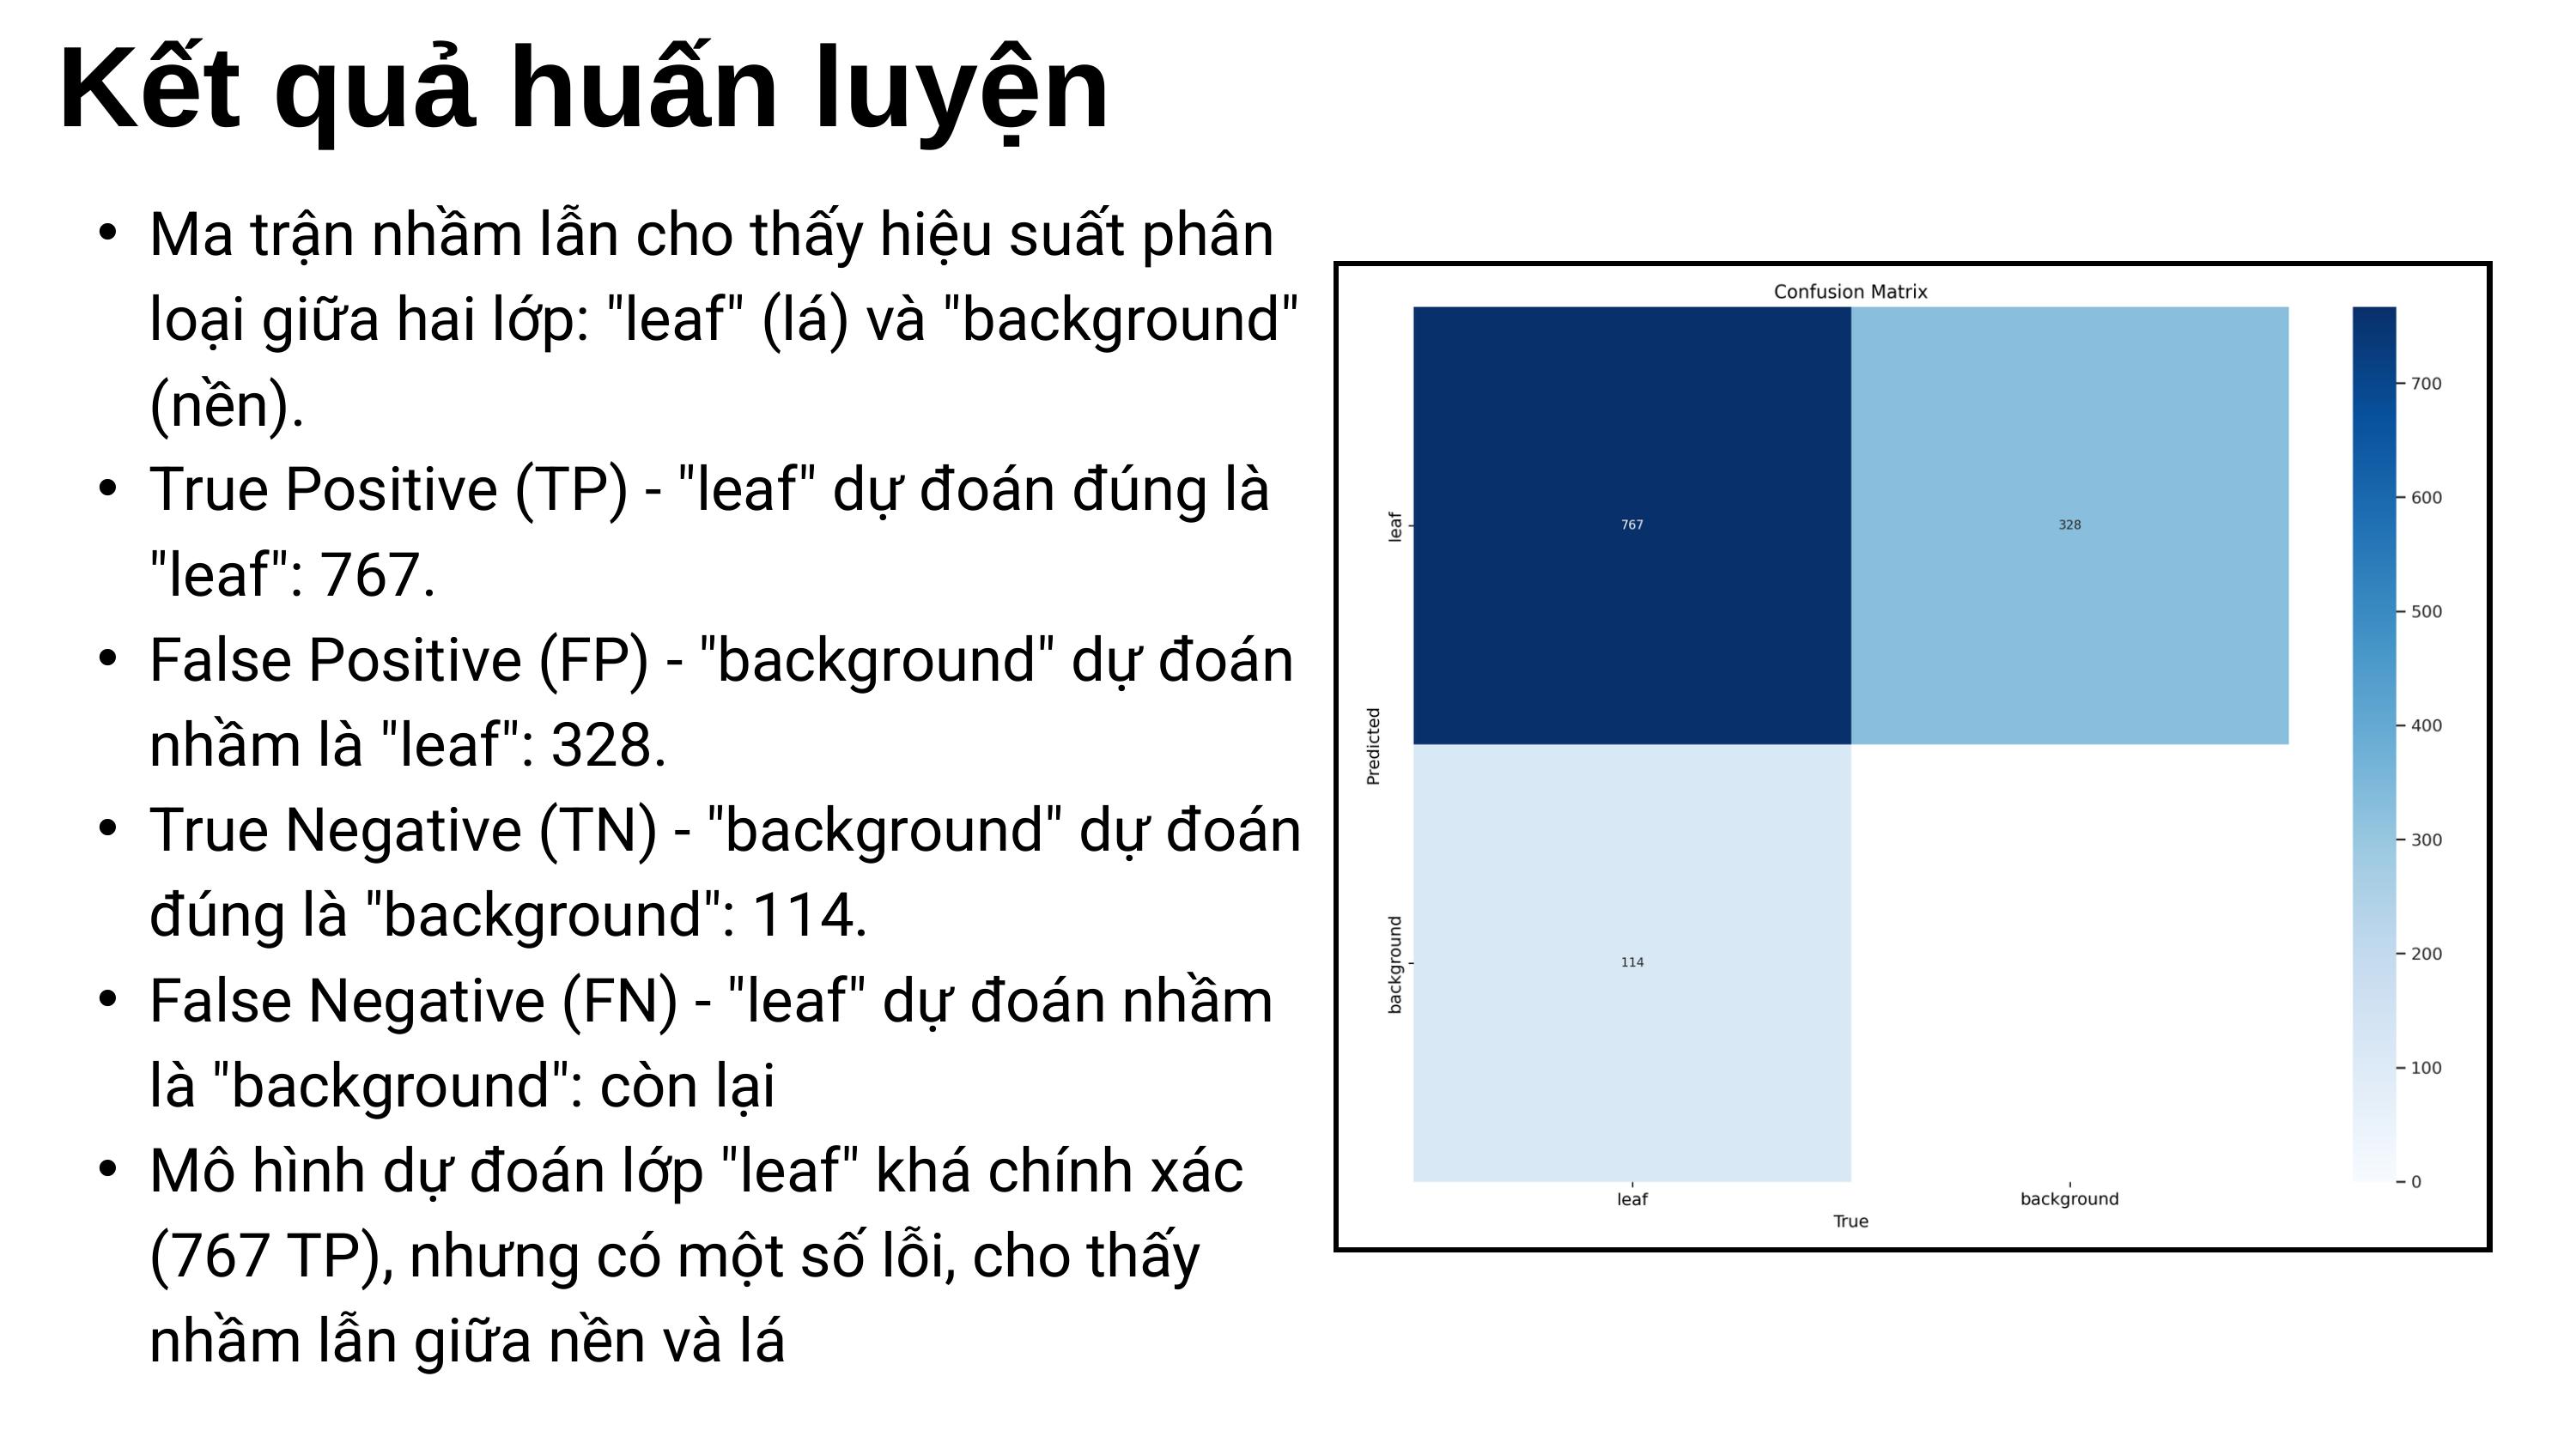

Kết quả huấn luyện
Ma trận nhầm lẫn cho thấy hiệu suất phân loại giữa hai lớp: "leaf" (lá) và "background" (nền).
True Positive (TP) - "leaf" dự đoán đúng là "leaf": 767.
False Positive (FP) - "background" dự đoán nhầm là "leaf": 328.
True Negative (TN) - "background" dự đoán đúng là "background": 114.
False Negative (FN) - "leaf" dự đoán nhầm là "background": còn lại
Mô hình dự đoán lớp "leaf" khá chính xác (767 TP), nhưng có một số lỗi, cho thấy nhầm lẫn giữa nền và lá